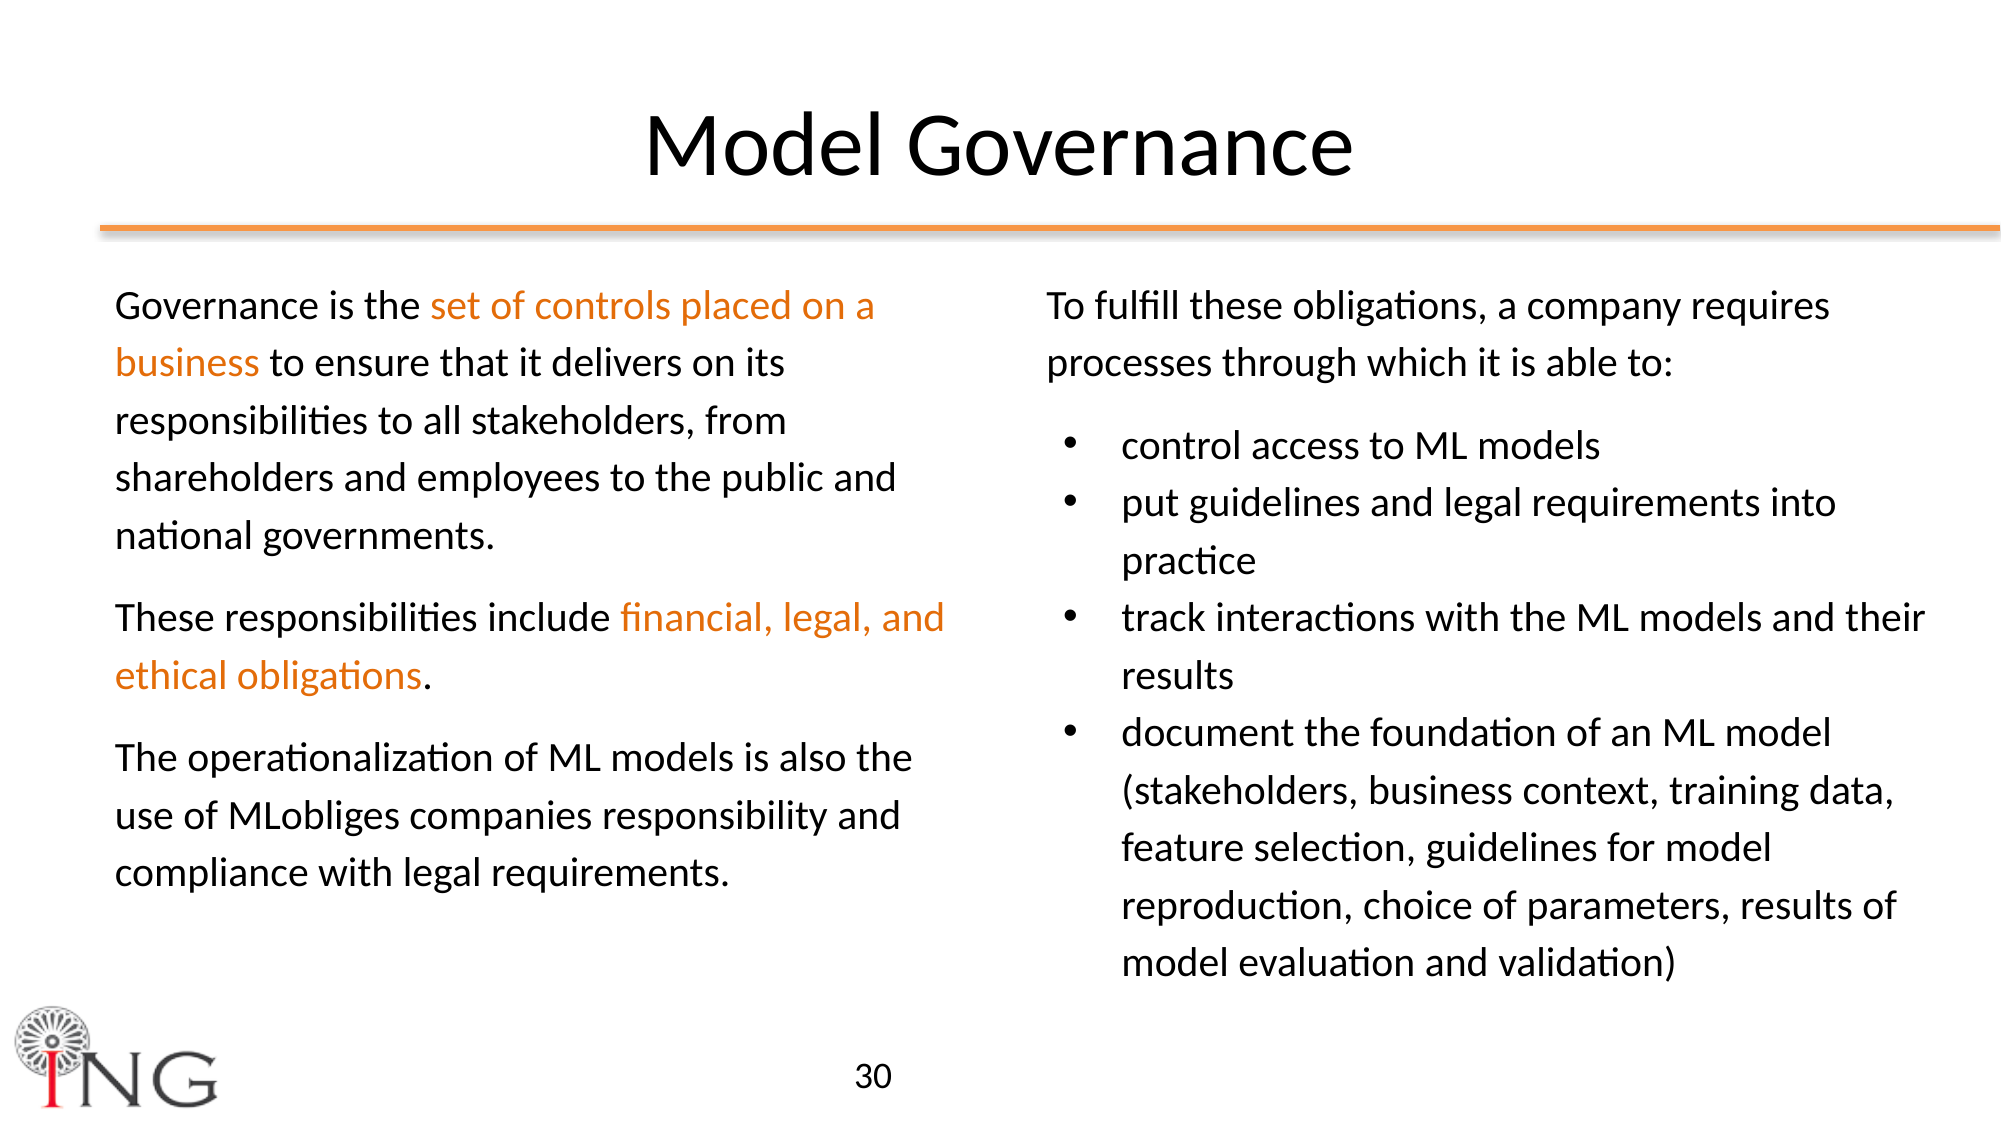

Model Governance
Governance is the set of controls placed on a business to ensure that it delivers on its responsibilities to all stakeholders, from shareholders and employees to the public and national governments.
These responsibilities include financial, legal, and ethical obligations.
The operationalization of ML models is also the use of MLobliges companies responsibility and compliance with legal requirements.
To fulfill these obligations, a company requires processes through which it is able to:
control access to ML models
put guidelines and legal requirements into practice
track interactions with the ML models and their results
document the foundation of an ML model (stakeholders, business context, training data, feature selection, guidelines for model reproduction, choice of parameters, results of model evaluation and validation)
30